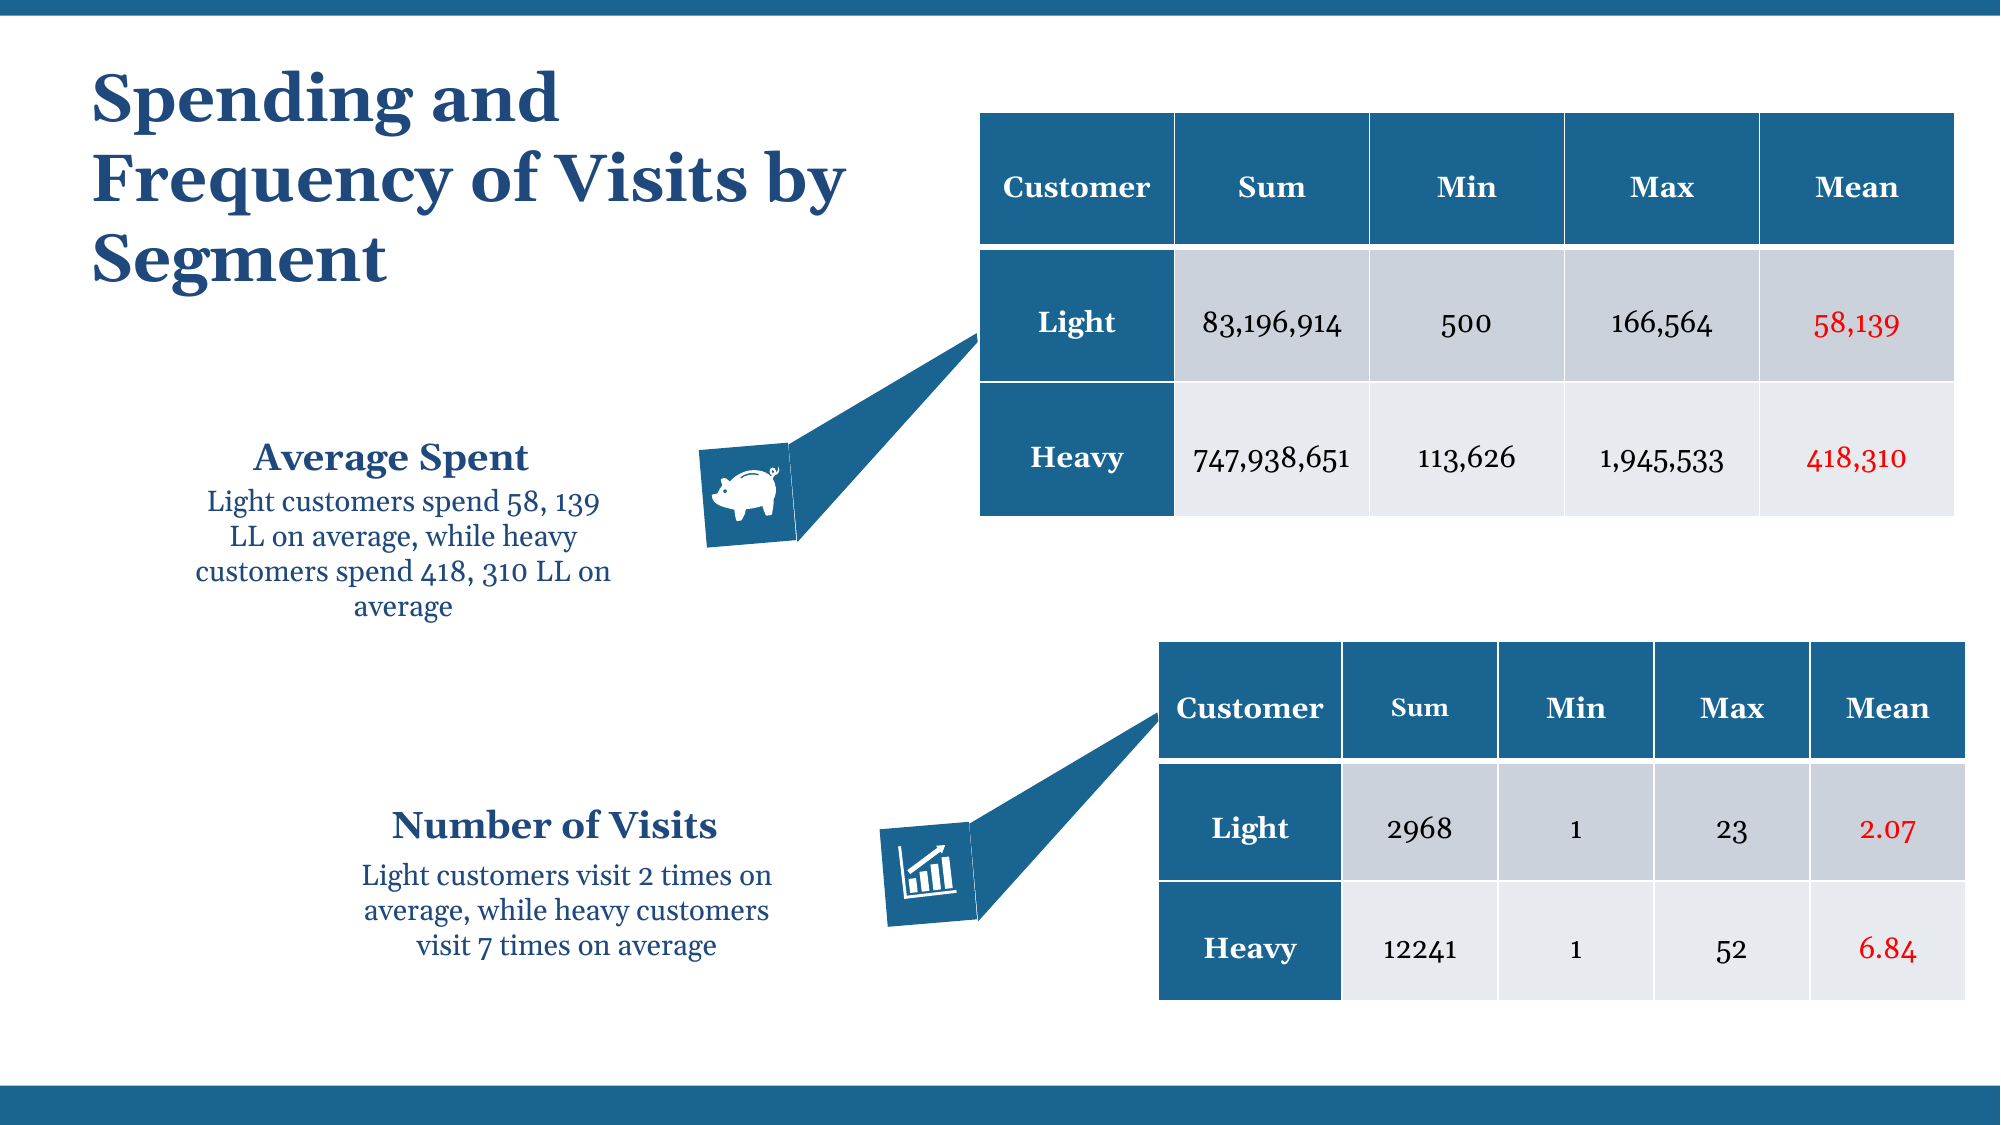

Spending and Frequency of Visits by Segment
| Customer | Sum | Min | Max | Mean |
| --- | --- | --- | --- | --- |
| Light | 83,196,914 | 500 | 166,564 | 58,139 |
| Heavy | 747,938,651 | 113,626 | 1,945,533 | 418,310 |

Average Spent
Light customers spend 58, 139 LL on average, while heavy customers spend 418, 310 LL on average

| Customer | Sum | Min | Max | Mean |
| --- | --- | --- | --- | --- |
| Light | 2968 | 1 | 23 | 2.07 |
| Heavy | 12241 | 1 | 52 | 6.84 |

Number of Visits
Light customers visit 2 times on average, while heavy customers visit 7 times on average